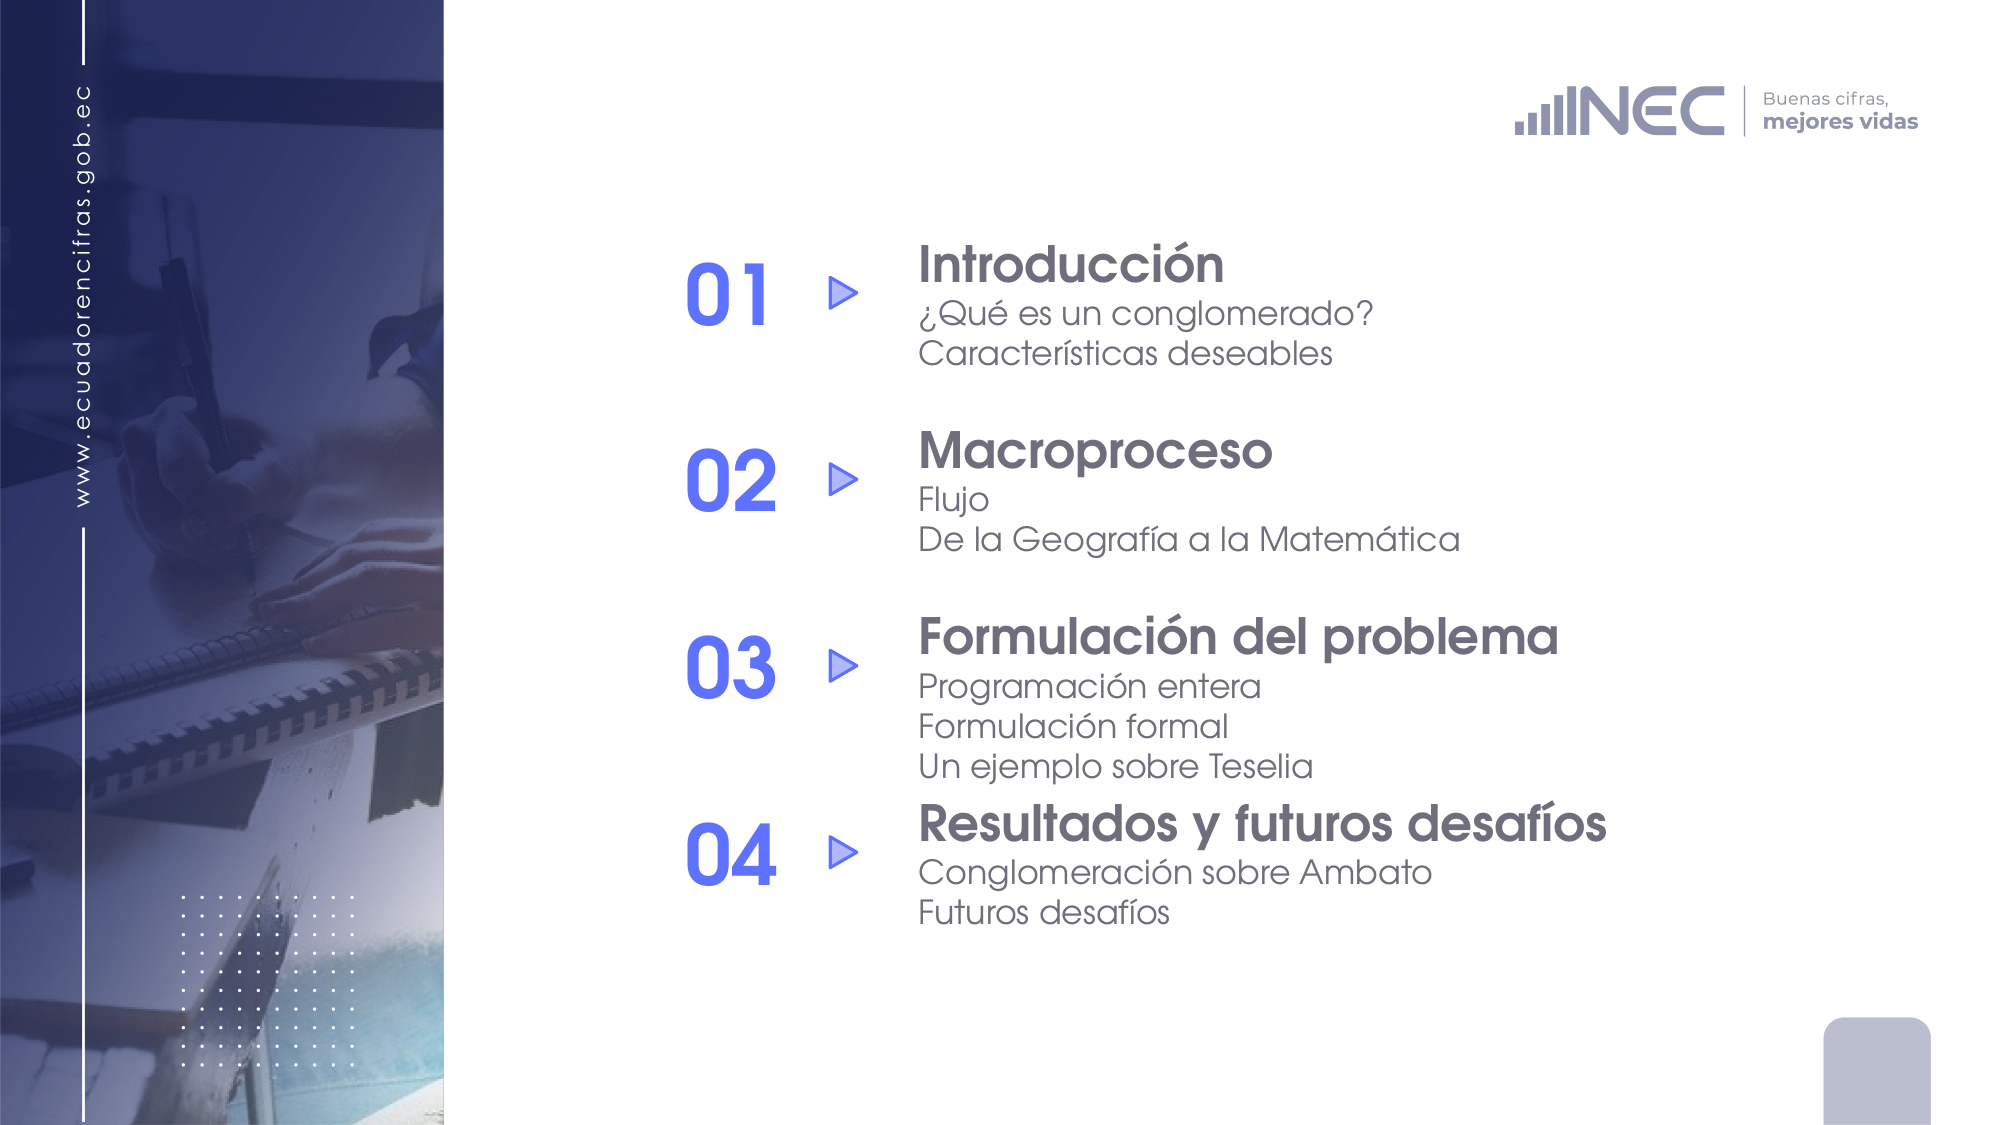

Introducción
¿Qué es un conglomerado?
Características deseables
01

#
Macroproceso
Flujo
De la Geografía a la Matemática
02

Formulación del problema
Programación entera
Formulación formal
Un ejemplo sobre Teselia
03

Resultados y futuros desafíos
Conglomeración sobre Ambato
Futuros desafíos
04